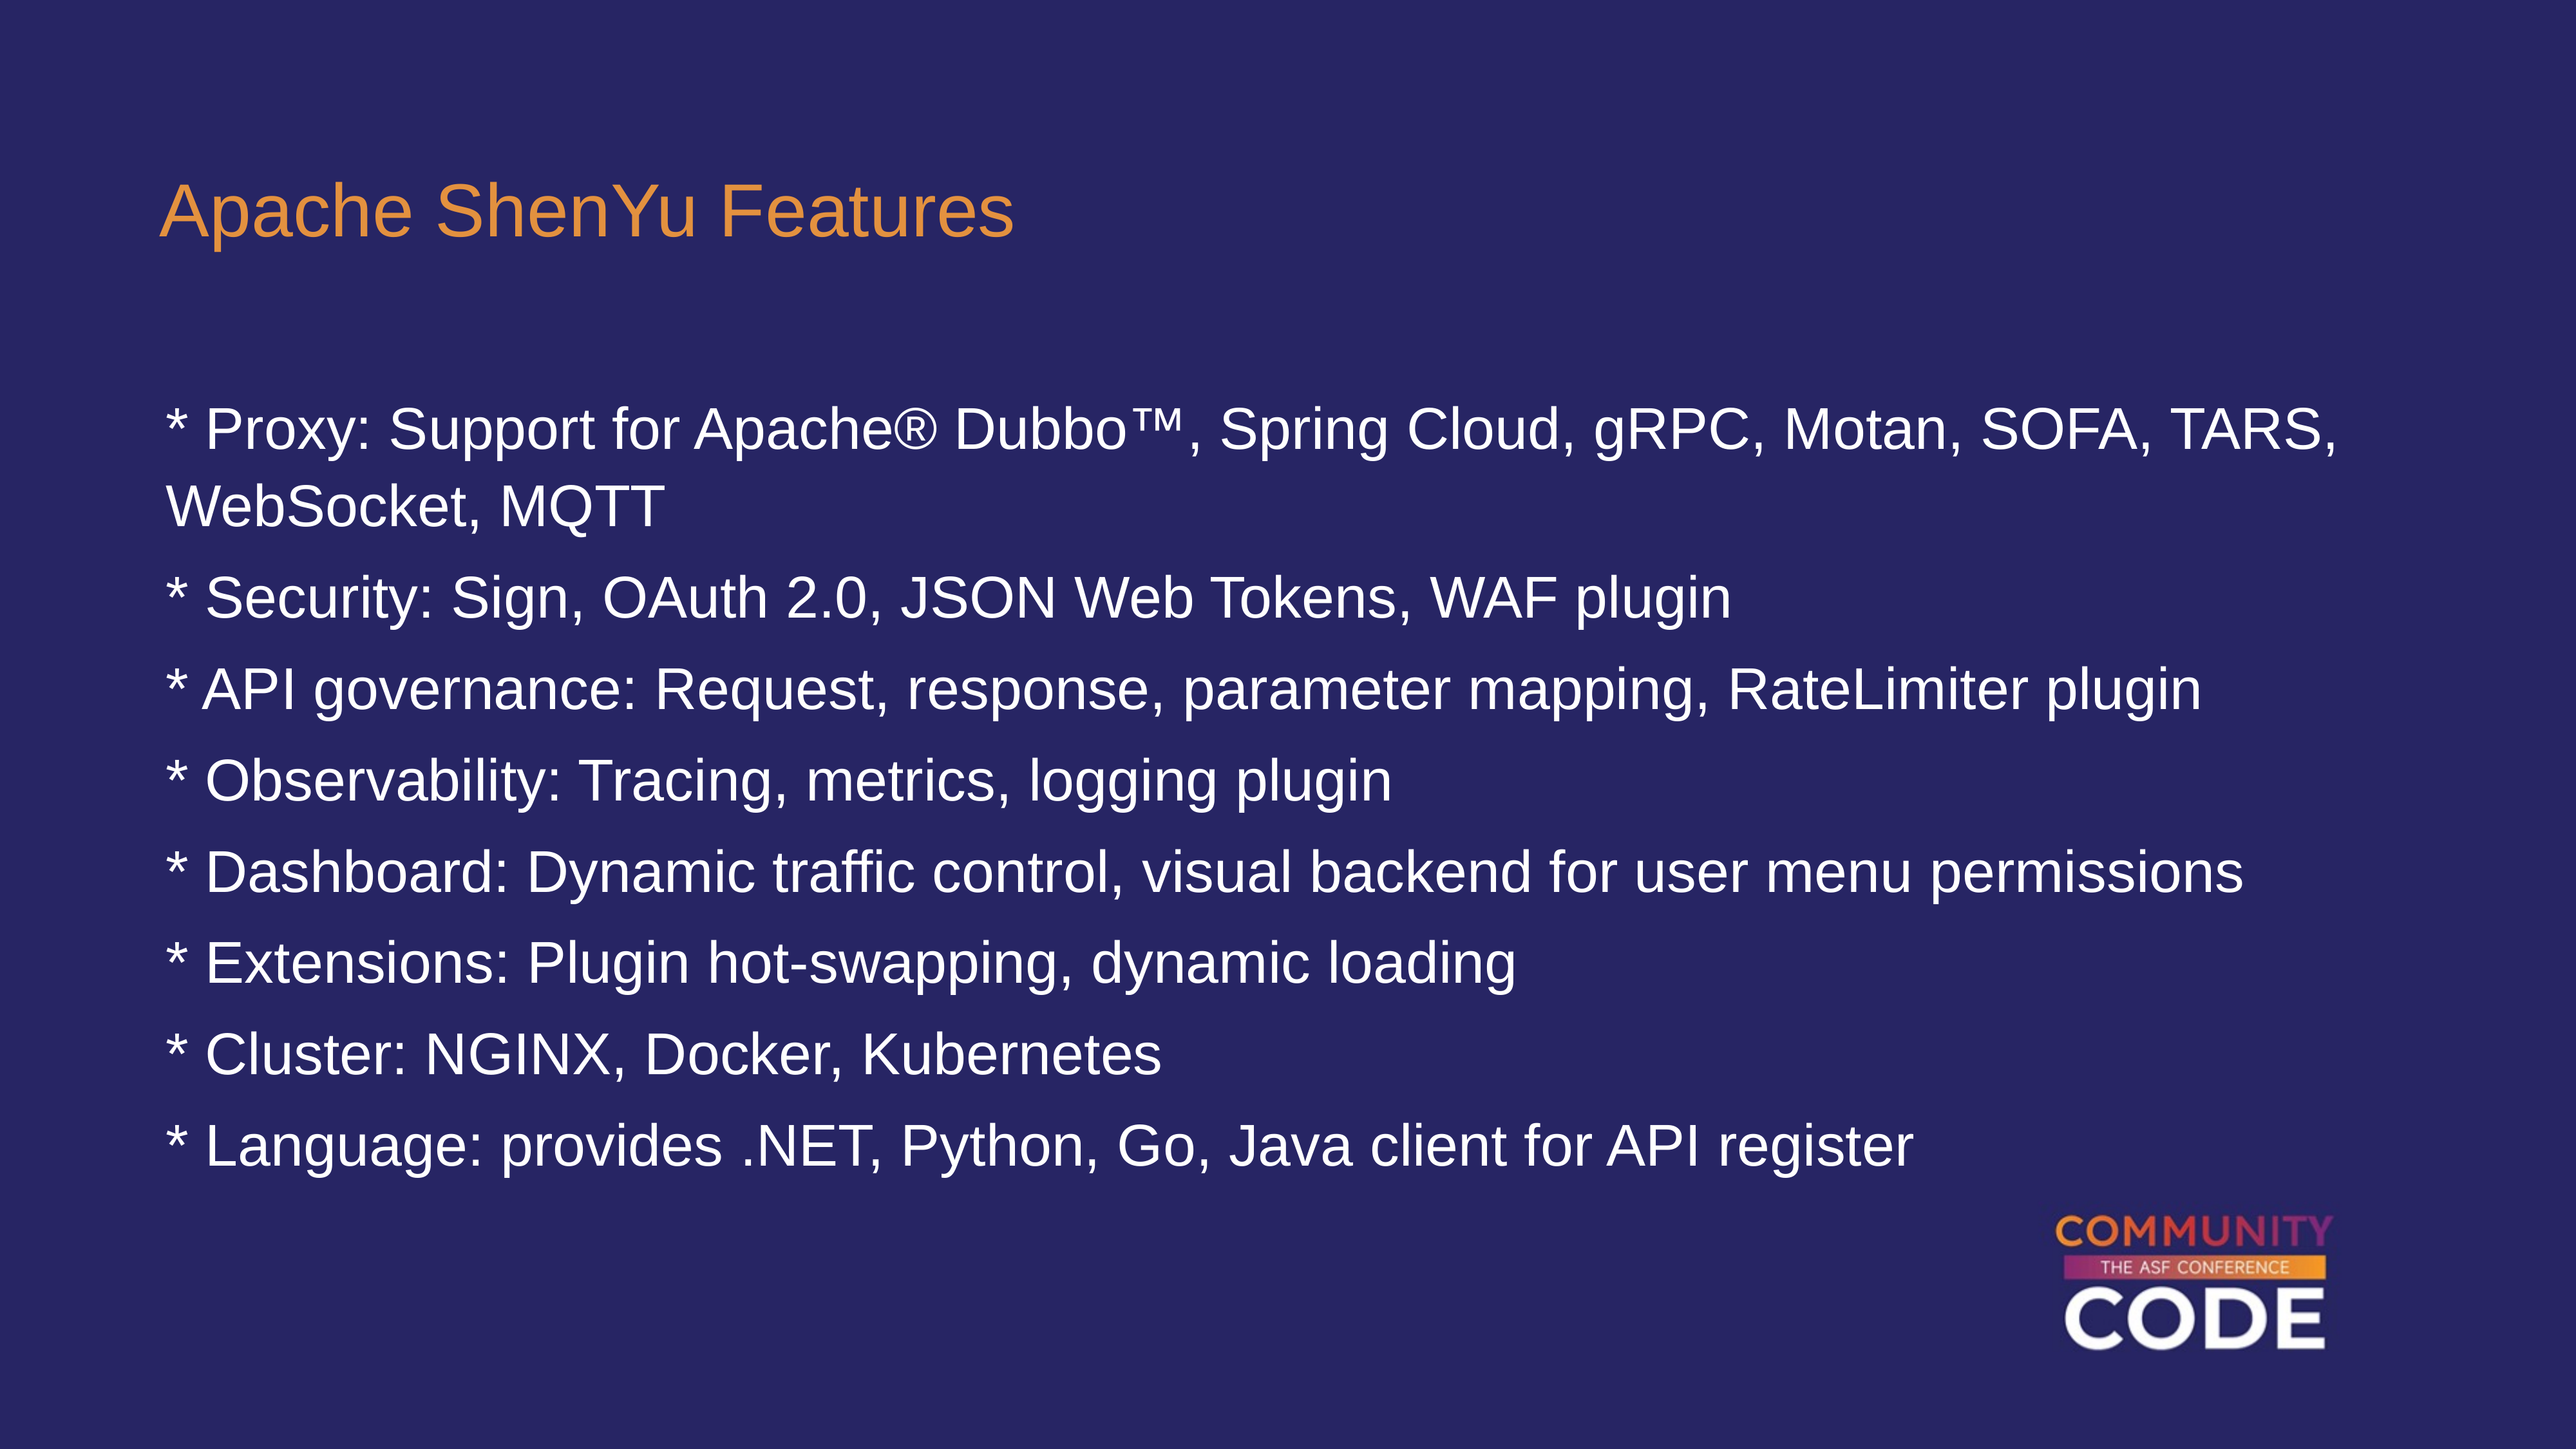

Apache ShenYu Features
* Proxy: Support for Apache® Dubbo™, Spring Cloud, gRPC, Motan, SOFA, TARS, WebSocket, MQTT
* Security: Sign, OAuth 2.0, JSON Web Tokens, WAF plugin
* API governance: Request, response, parameter mapping, RateLimiter plugin
* Observability: Tracing, metrics, logging plugin
* Dashboard: Dynamic traffic control, visual backend for user menu permissions
* Extensions: Plugin hot-swapping, dynamic loading
* Cluster: NGINX, Docker, Kubernetes
* Language: provides .NET, Python, Go, Java client for API register